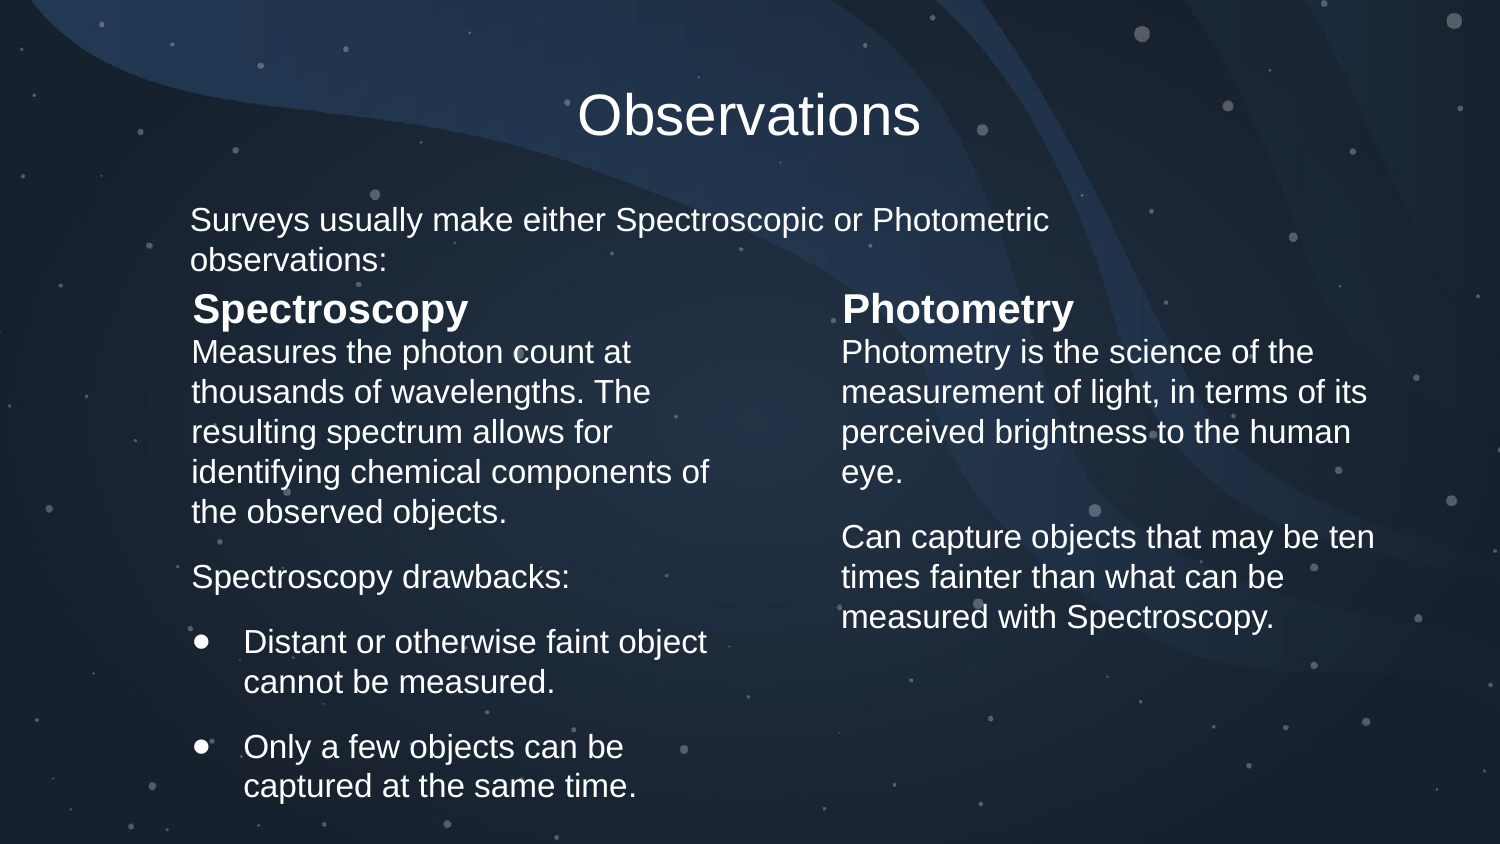

# Observations
Surveys usually make either Spectroscopic or Photometric observations:
Spectroscopy
Photometry
Measures the photon count at thousands of wavelengths. The resulting spectrum allows for identifying chemical components of the observed objects.
Spectroscopy drawbacks:
Distant or otherwise faint object cannot be measured.
Only a few objects can be captured at the same time.

Photometry is the science of the measurement of light, in terms of its perceived brightness to the human eye.
Can capture objects that may be ten times fainter than what can be measured with Spectroscopy.